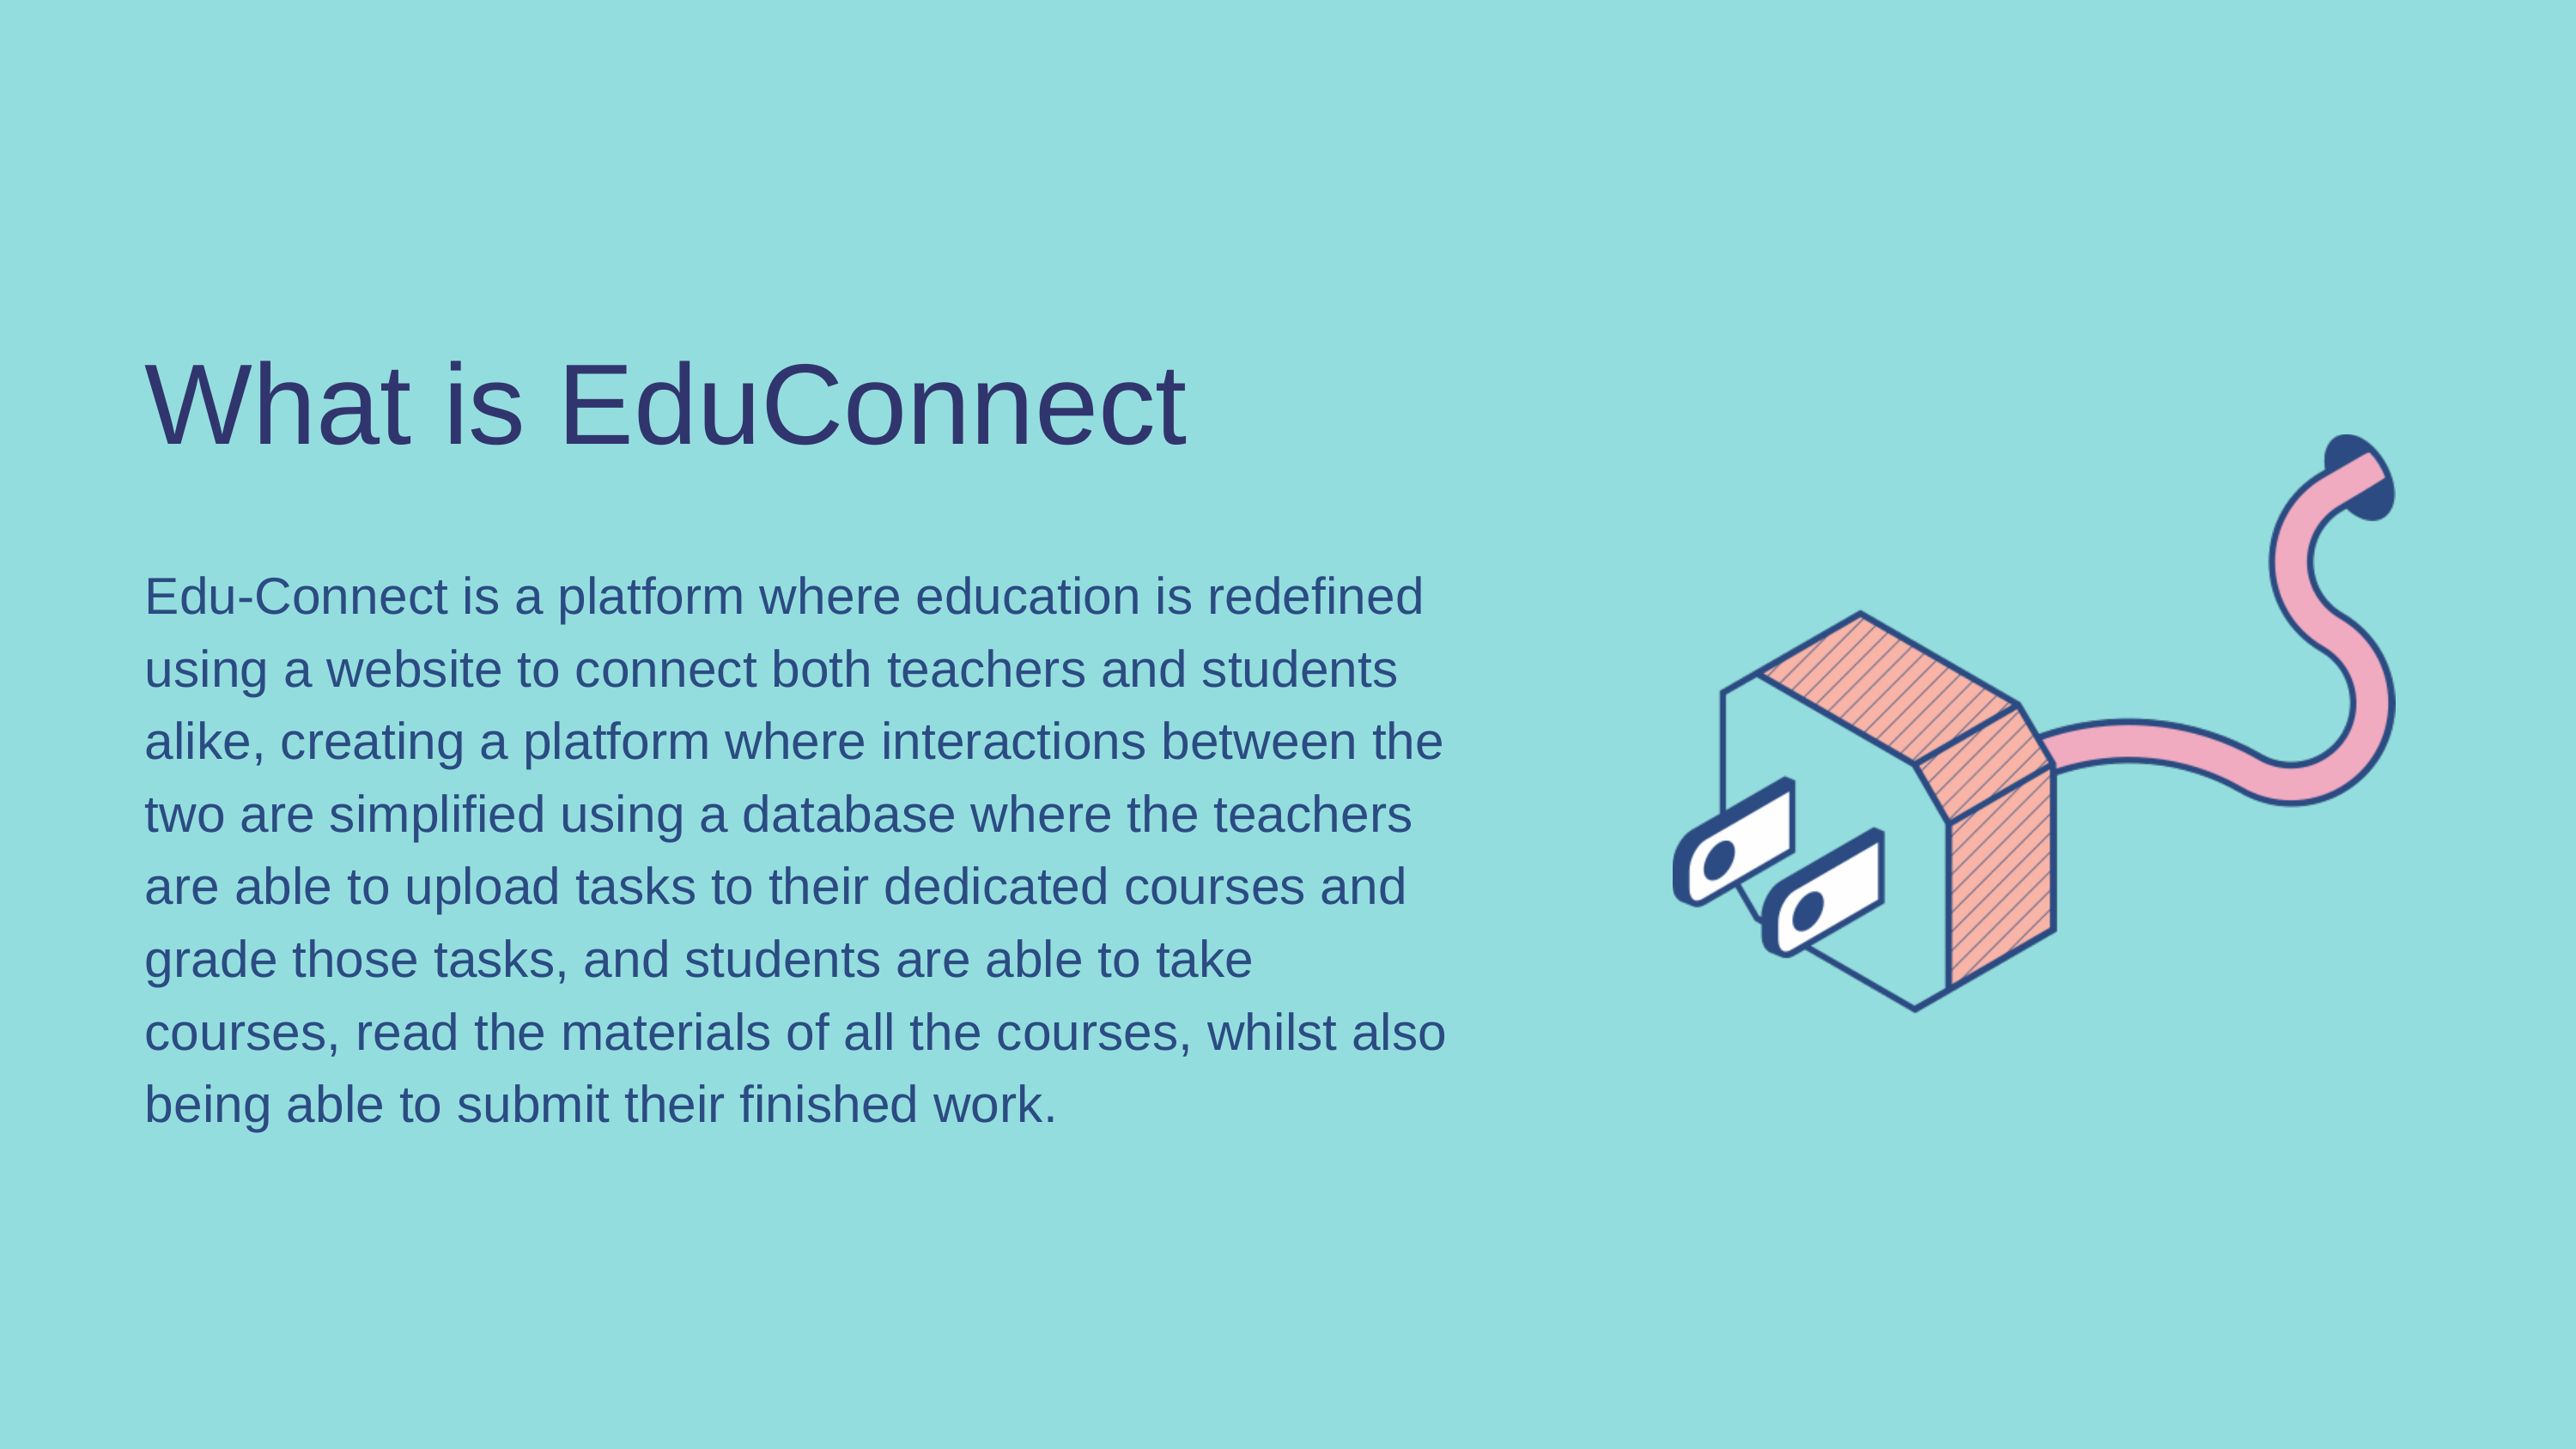

What is EduConnect
Edu-Connect is a platform where education is redefined using a website to connect both teachers and students alike, creating a platform where interactions between the two are simplified using a database where the teachers are able to upload tasks to their dedicated courses and grade those tasks, and students are able to take courses, read the materials of all the courses, whilst also being able to submit their finished work.